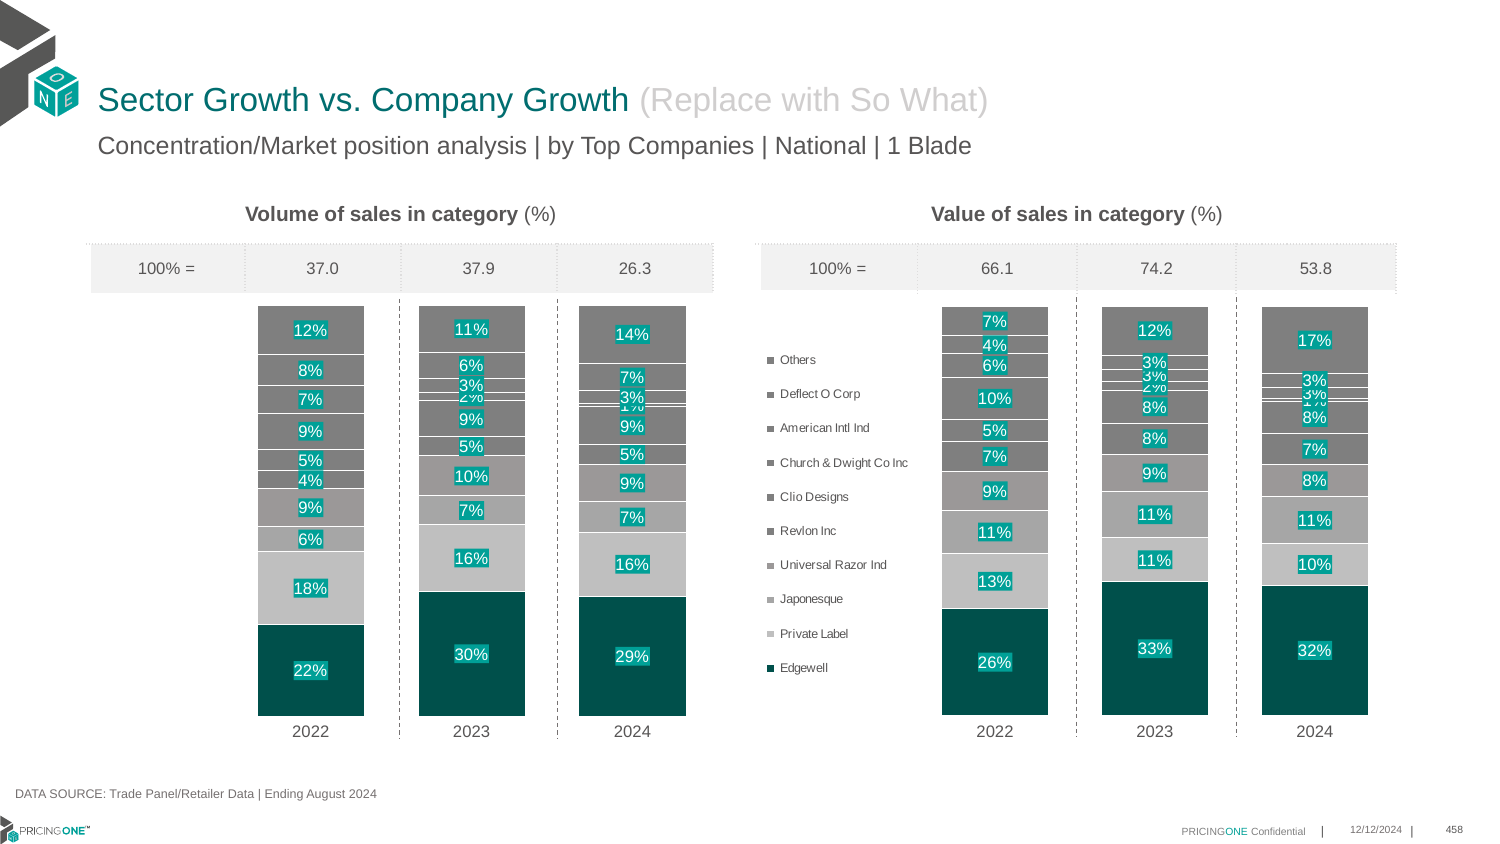

# Sector Growth vs. Company Growth (Replace with So What)
Concentration/Market position analysis | by Top Companies | National | 1 Blade
| Volume of sales in category (%) |  |  |  |
| --- | --- | --- | --- |
| 100% = | 37.0 | 37.9 | 26.3 |
| Value of sales in category (%) |  |  |  |
| --- | --- | --- | --- |
| 100% = | 66.1 | 74.2 | 53.8 |

### Chart

| Category | Edgewell | Private Label | Japonesque | Universal Razor Ind | Revlon Inc | Clio Designs | Church & Dwight Co Inc | American Intl Ind | Deflect O Corp | Others |
|---|---|---|---|---|---|---|---|---|---|---|
| 2022 | 0.22236980005899692 | 0.17895760635537458 | 0.059858267473651194 | 0.09310609281640232 | 0.04302793850760803 | 0.05246458273723943 | 0.08805062228624495 | 0.06679914368300097 | 0.07624932030776826 | 0.11911662577371335 |
| 2023 | 0.3047887732736486 | 0.16097489027101722 | 0.07075585733411628 | 0.09699916309955904 | 0.04669251097632593 | 0.08726671838551962 | 0.021091151432996565 | 0.03308663653164158 | 0.0647000424738641 | 0.11364425622131108 |
| 2024 | 0.29267131017877535 | 0.1550626065187812 | 0.07482959941126308 | 0.09041619593726967 | 0.047617889084337915 | 0.09273899105243189 | 0.00854355085932167 | 0.030480304215719366 | 0.06665281167766493 | 0.14098674106443493 |

### Chart

| Category | Edgewell | Private Label | Japonesque | Universal Razor Ind | Revlon Inc | Clio Designs | Church & Dwight Co Inc | American Intl Ind | Deflect O Corp | Others |
|---|---|---|---|---|---|---|---|---|---|---|
| 2022 | 0.26151099293105096 | 0.1338259779443365 | 0.10643684999730904 | 0.09456339536696791 | 0.07355086302177519 | 0.05317308134125449 | 0.10335626608481492 | 0.05773517391048242 | 0.043090595235089915 | 0.07275680416691865 |
| 2023 | 0.32733412279065593 | 0.10663806788195998 | 0.11350463438232469 | 0.09043787513069895 | 0.07635394211516636 | 0.0799091964542774 | 0.021488981583201453 | 0.030042933904194522 | 0.034260515388856494 | 0.12002973036866425 |
| 2024 | 0.3190466084765322 | 0.10090829014292324 | 0.11396741625024855 | 0.07973550558331677 | 0.07446301110716735 | 0.07926245212507968 | 0.007062240648478688 | 0.0269959544414732 | 0.033398269162511776 | 0.16516025206226853 |
DATA SOURCE: Trade Panel/Retailer Data | Ending August 2024

12/12/2024
458